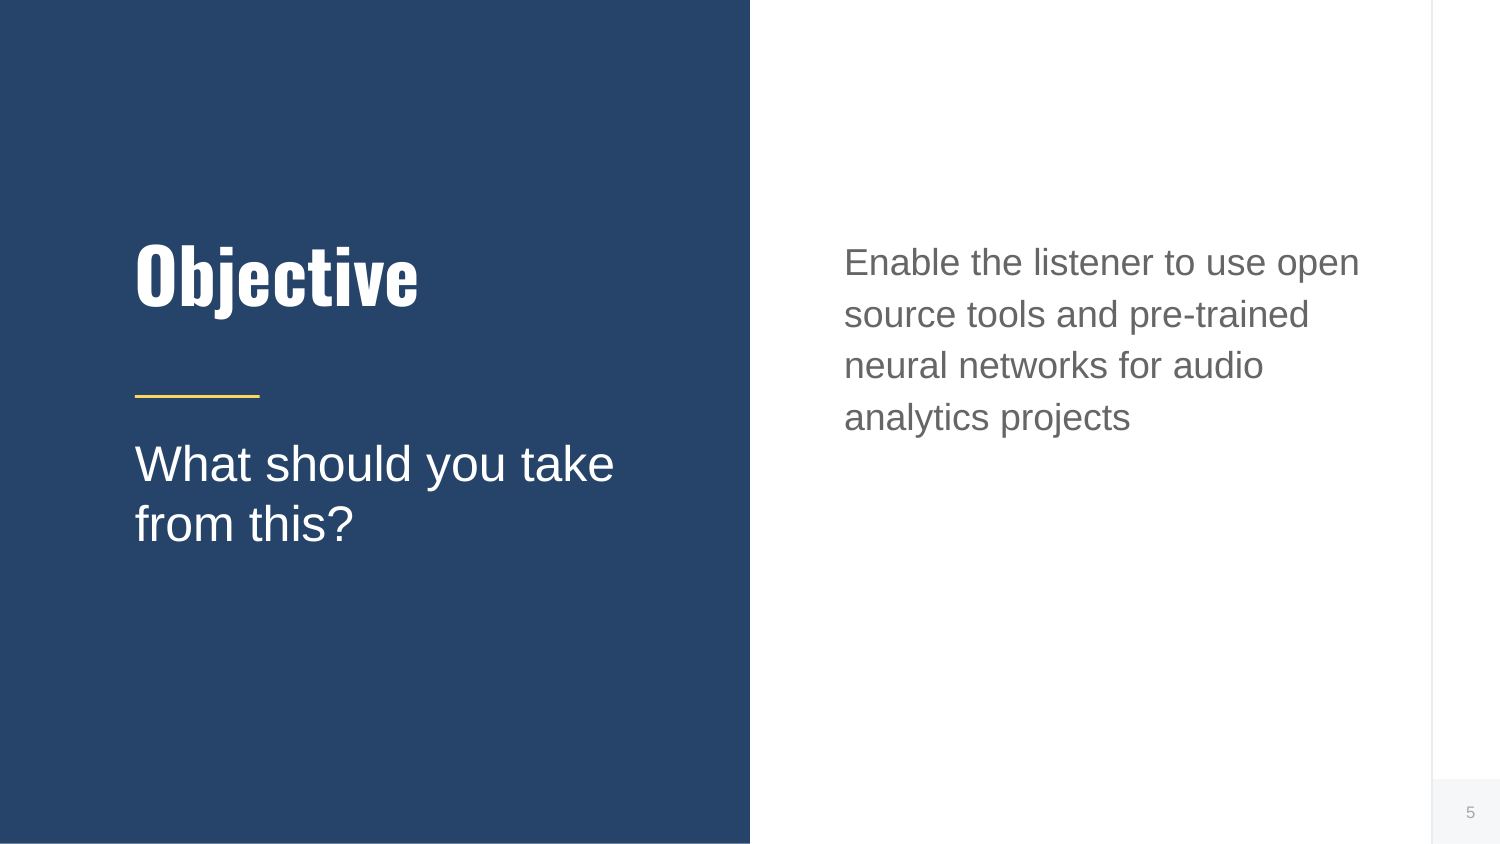

# Objective
Enable the listener to use open source tools and pre-trained neural networks for audio analytics projects
What should you take from this?
5